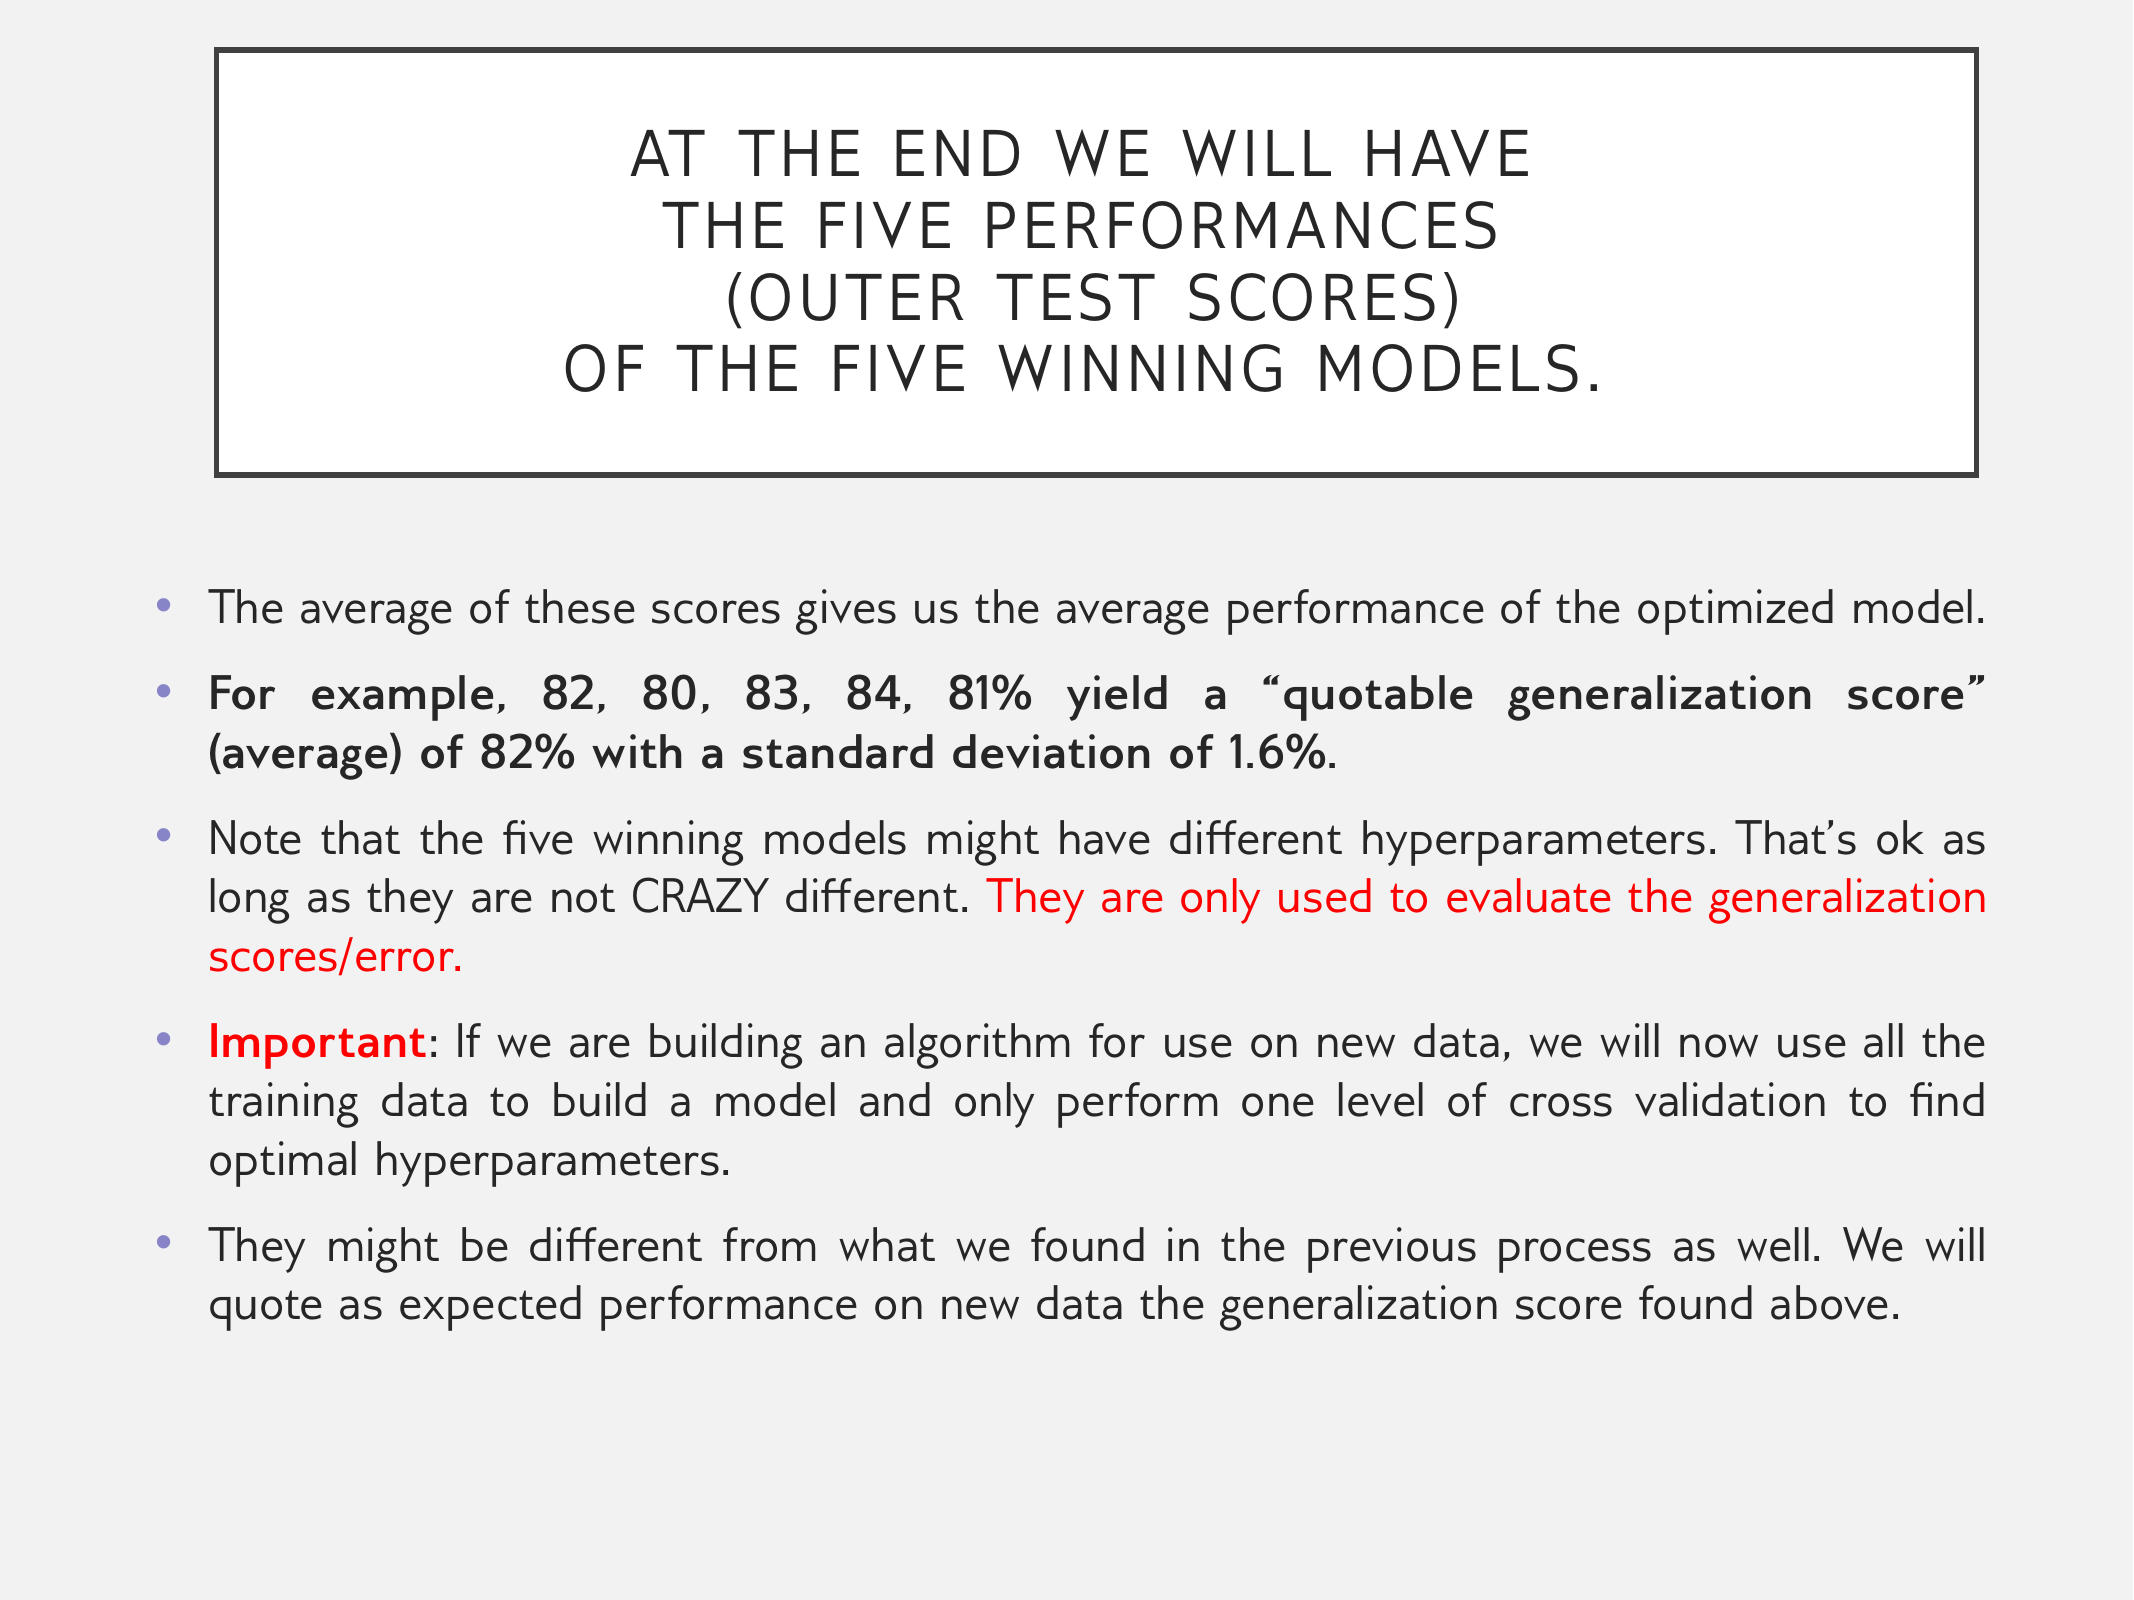

# At the end we will have the five performances (outer test scores) of the five winning models.
The average of these scores gives us the average performance of the optimized model.
For example, 82, 80, 83, 84, 81% yield a “quotable generalization score” (average) of 82% with a standard deviation of 1.6%.
Note that the five winning models might have different hyperparameters. That’s ok as long as they are not CRAZY different. They are only used to evaluate the generalization scores/error.
Important: If we are building an algorithm for use on new data, we will now use all the training data to build a model and only perform one level of cross validation to find optimal hyperparameters.
They might be different from what we found in the previous process as well. We will quote as expected performance on new data the generalization score found above.